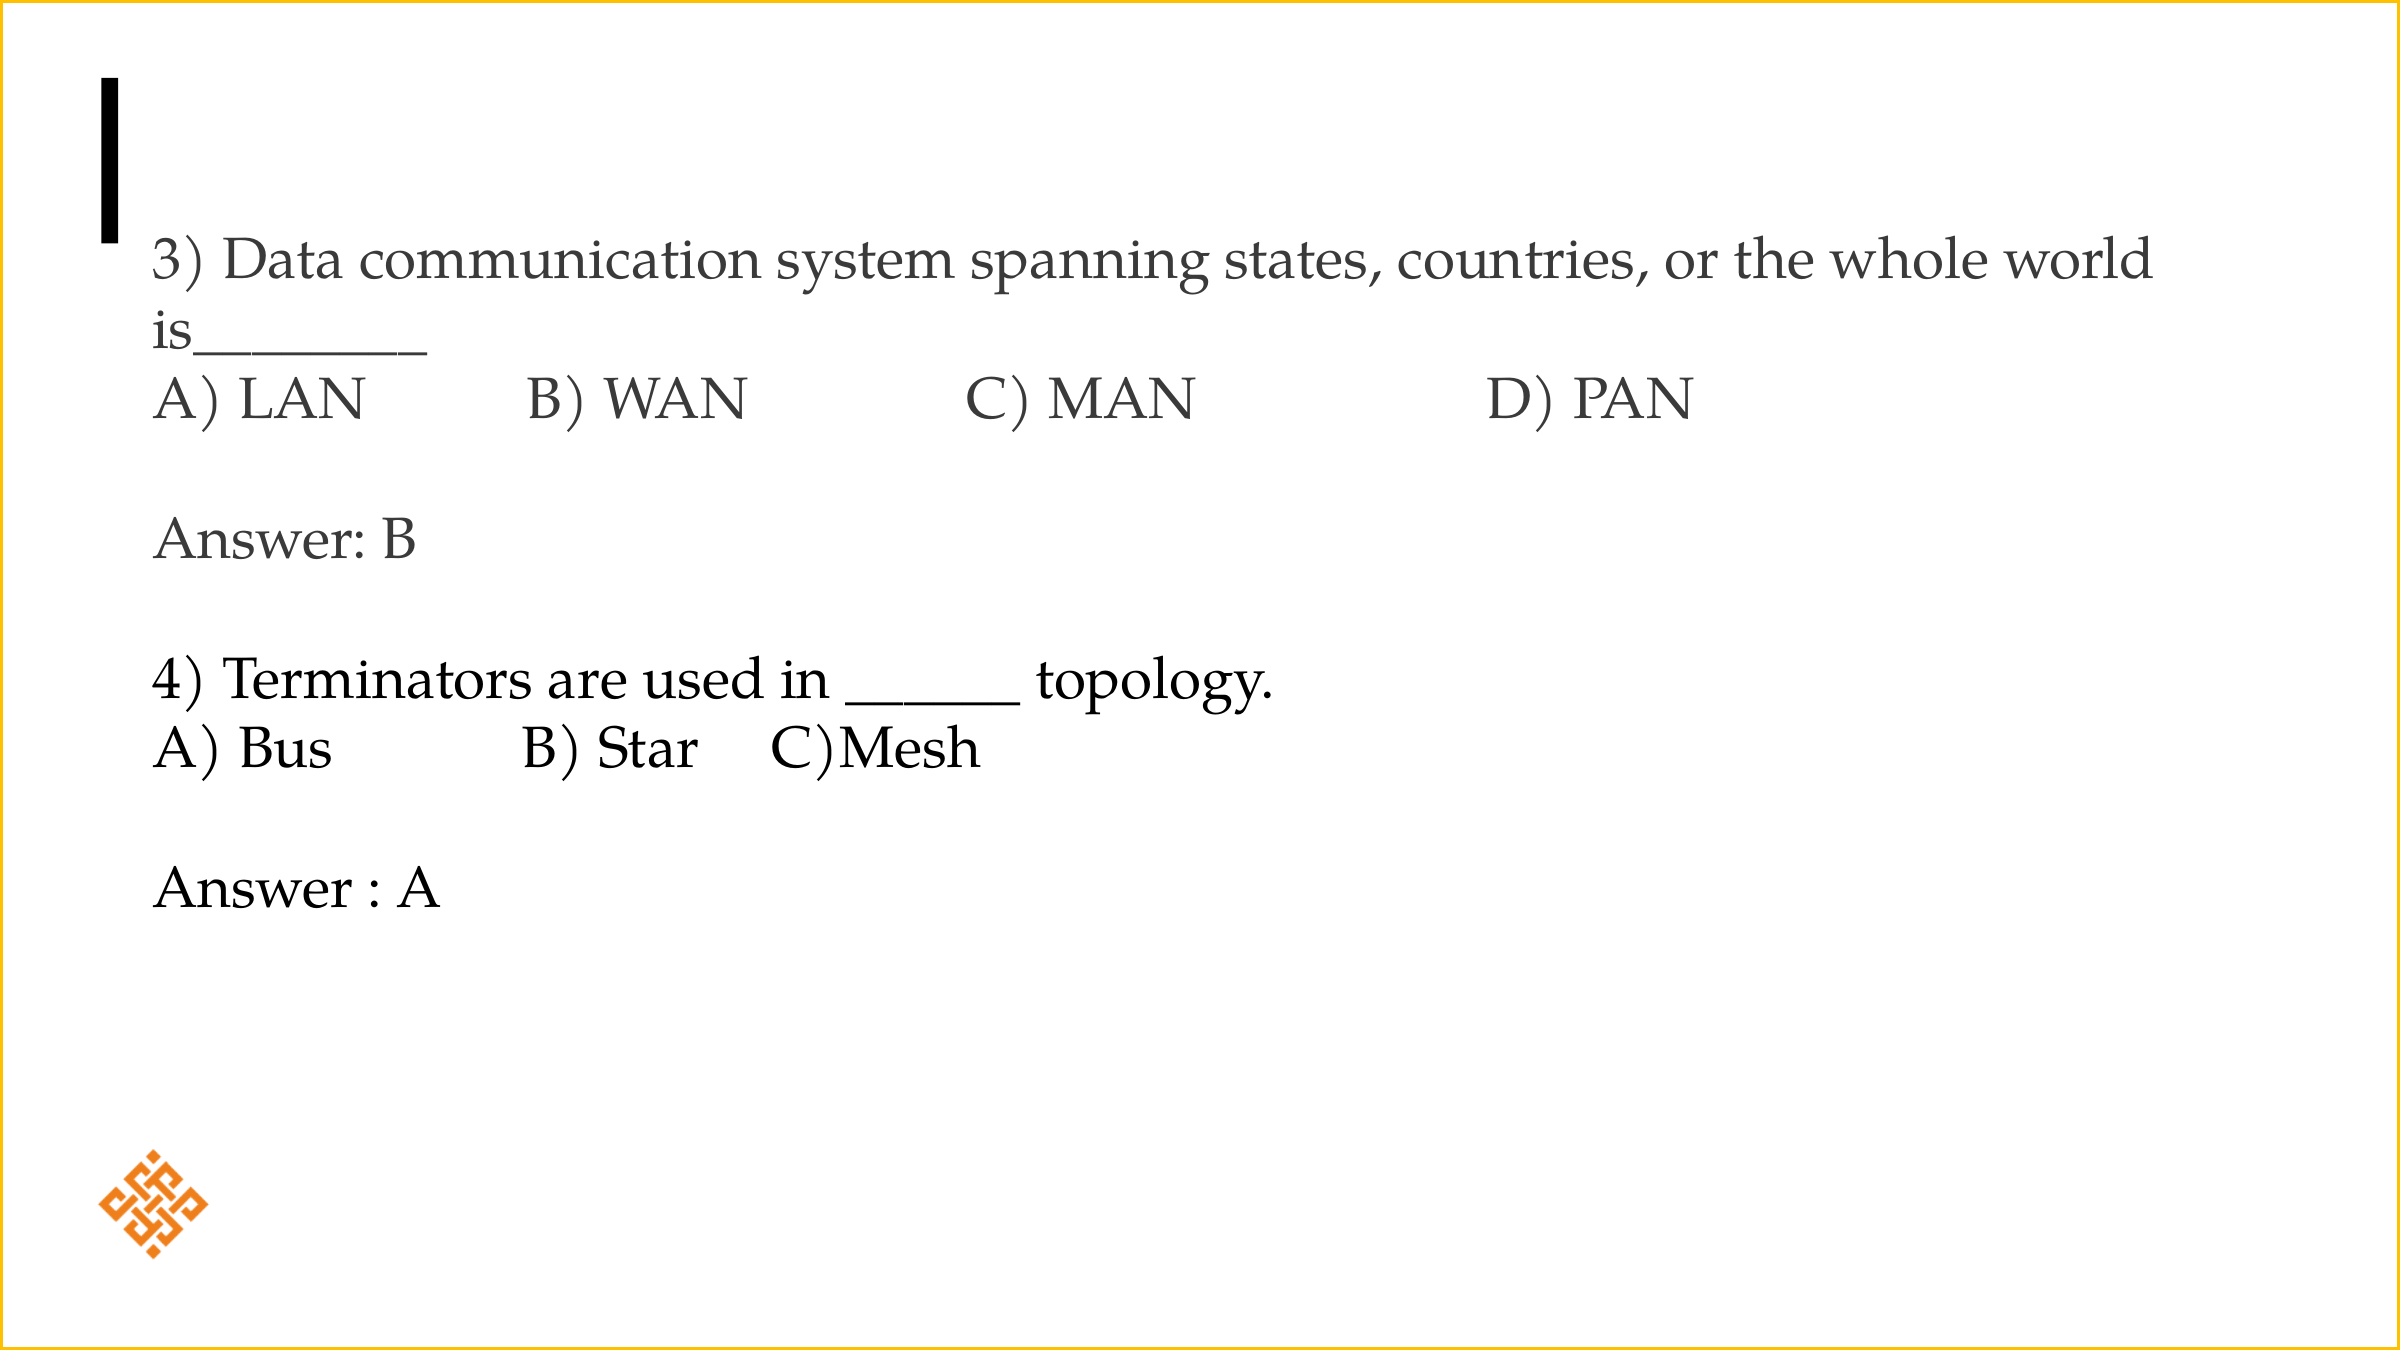

3) Data communication system spanning states, countries, or the whole world is________
A) LAN           B) WAN               C) MAN                    D) PAN
Answer: B
4) Terminators are used in ______ topology.
A) Bus             B) Star     C)Mesh
Answer : A